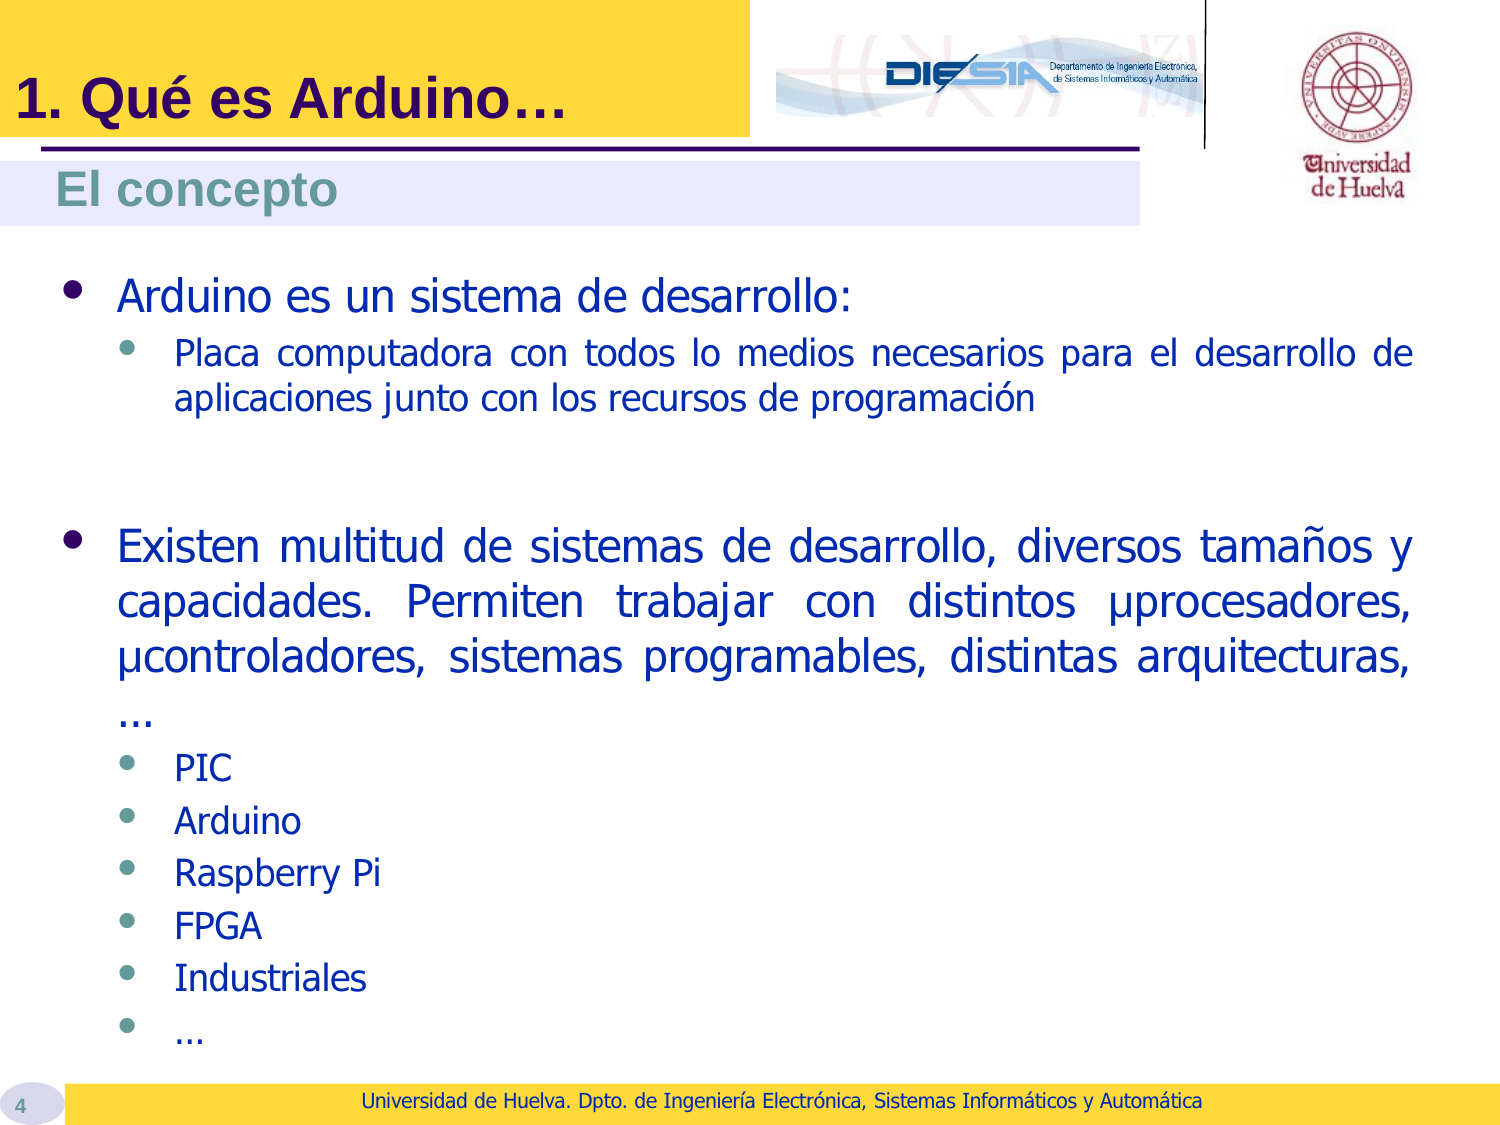

# 1. Qué es Arduino…
El concepto
Arduino es un sistema de desarrollo:
Placa computadora con todos lo medios necesarios para el desarrollo de aplicaciones junto con los recursos de programación

Existen multitud de sistemas de desarrollo, diversos tamaños y capacidades. Permiten trabajar con distintos μprocesadores, μcontroladores, sistemas programables, distintas arquitecturas, …
PIC
Arduino
Raspberry Pi
FPGA
Industriales
…